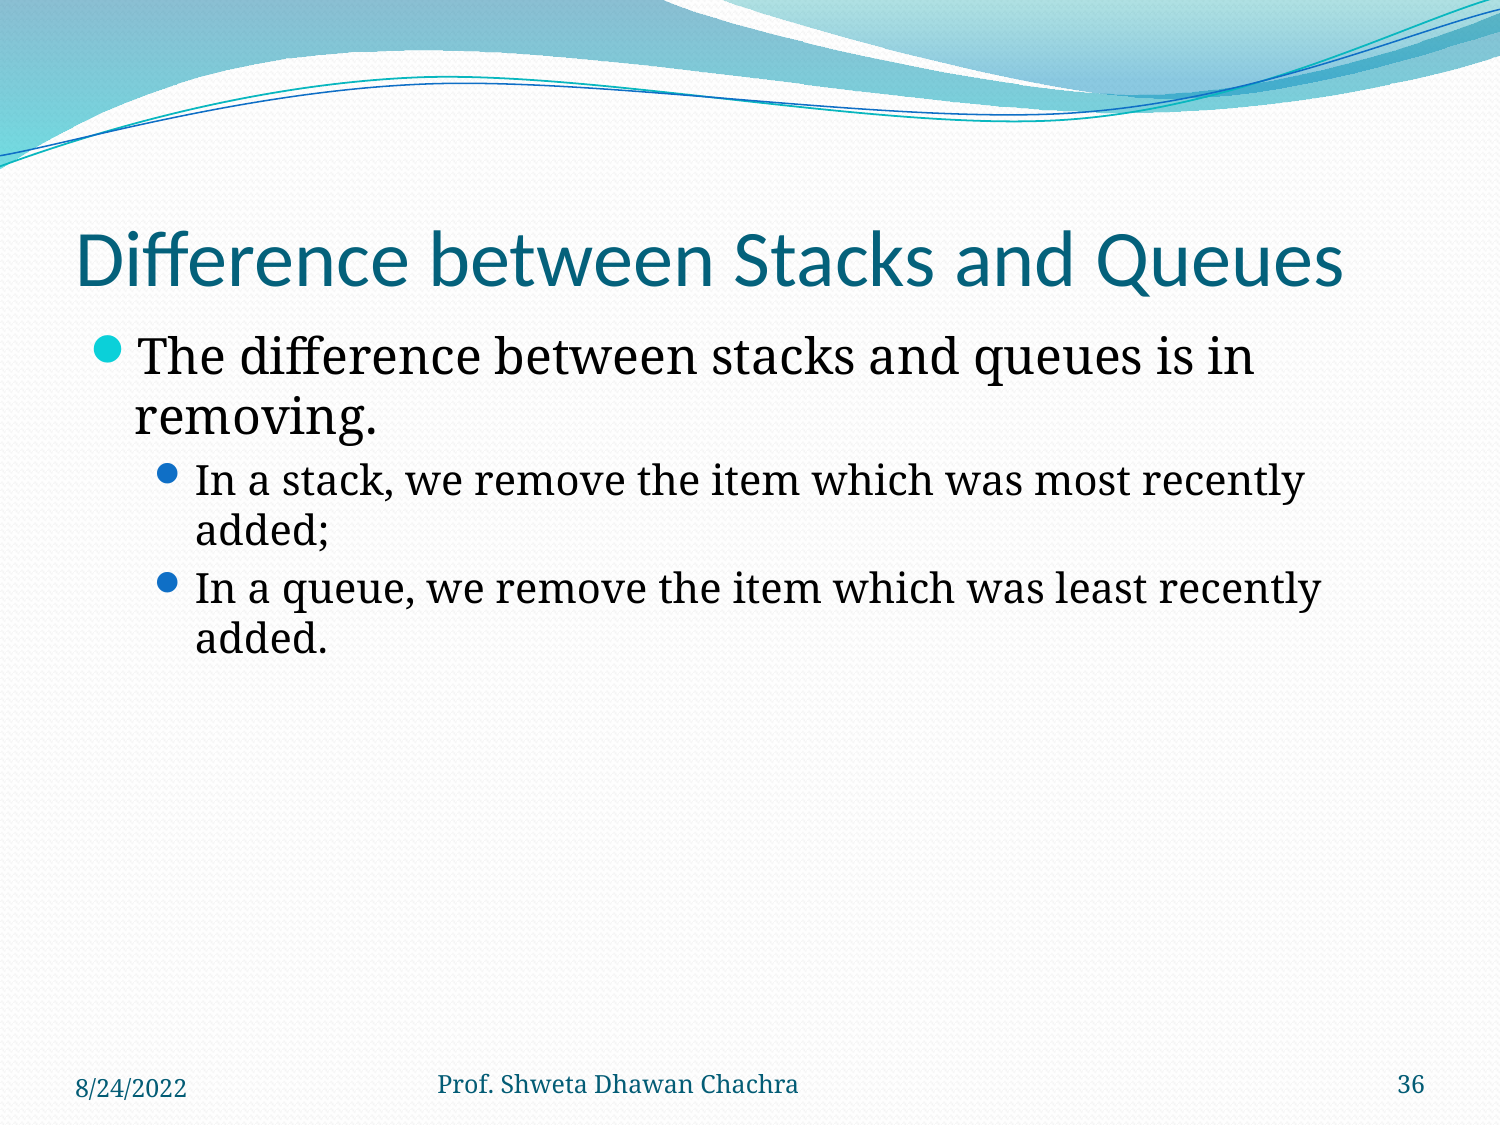

# Difference between Stacks and Queues
The difference between stacks and queues is in removing.
In a stack, we remove the item which was most recently added;
In a queue, we remove the item which was least recently added.
8/24/2022
Prof. Shweta Dhawan Chachra
36